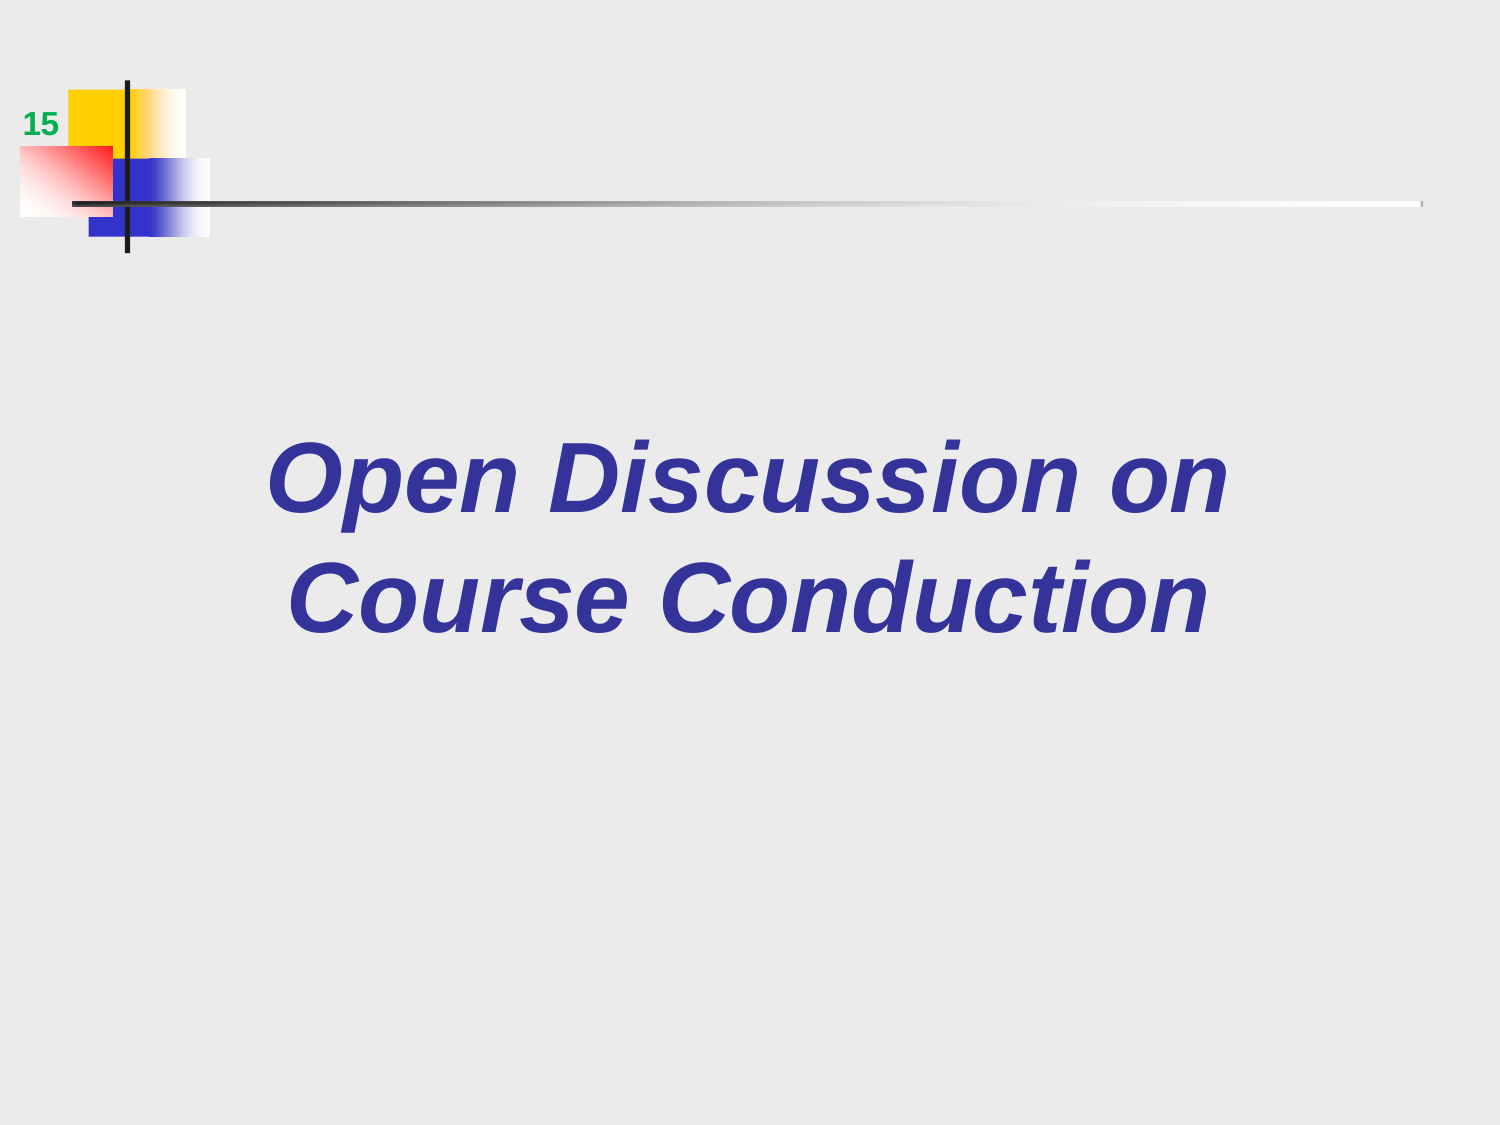

15
# Open Discussion on Course Conduction